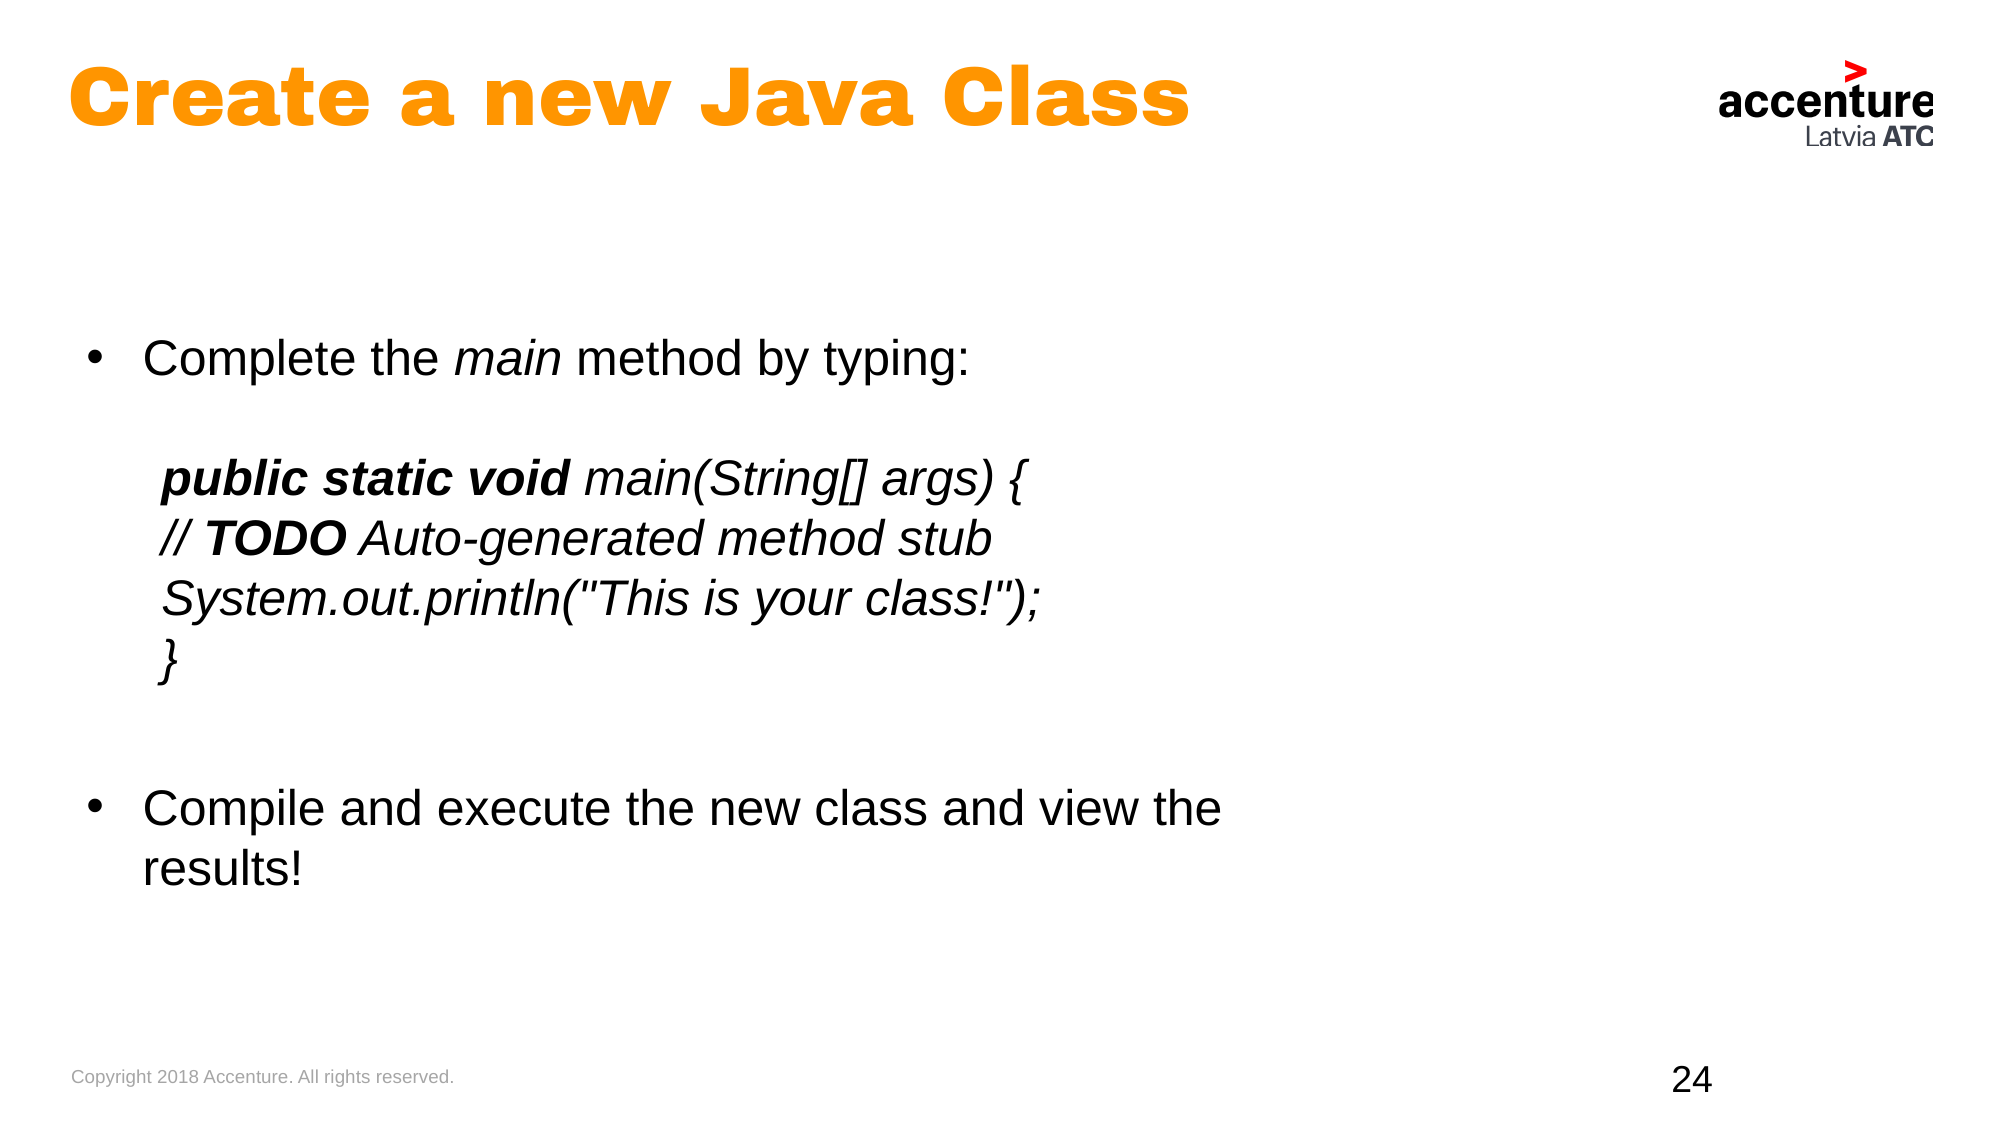

Create a new Java Class
Complete the main method by typing:

public static void main(String[] args) {
// TODO Auto-generated method stub
System.out.println("This is your class!");
}

Compile and execute the new class and view the results!

24